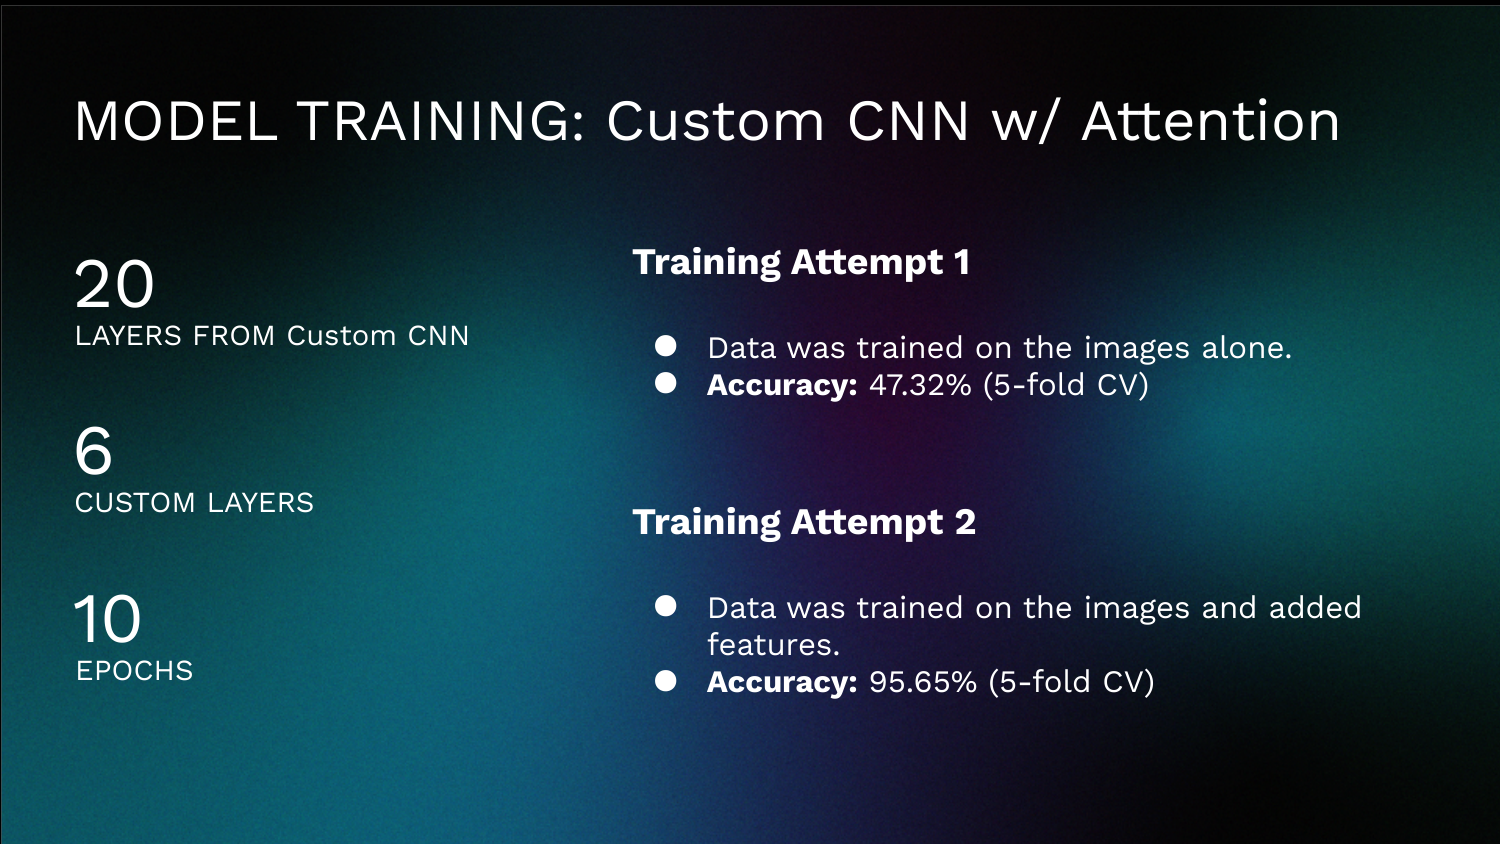

MODEL TRAINING: Custom CNN w/ Attention
Training Attempt 1

Data was trained on the images alone.
Accuracy: 47.32% (5-fold CV)

20
LAYERS FROM Custom CNN
6
CUSTOM LAYERS
Training Attempt 2

Data was trained on the images and added features.
Accuracy: 95.65% (5-fold CV)

10
EPOCHS